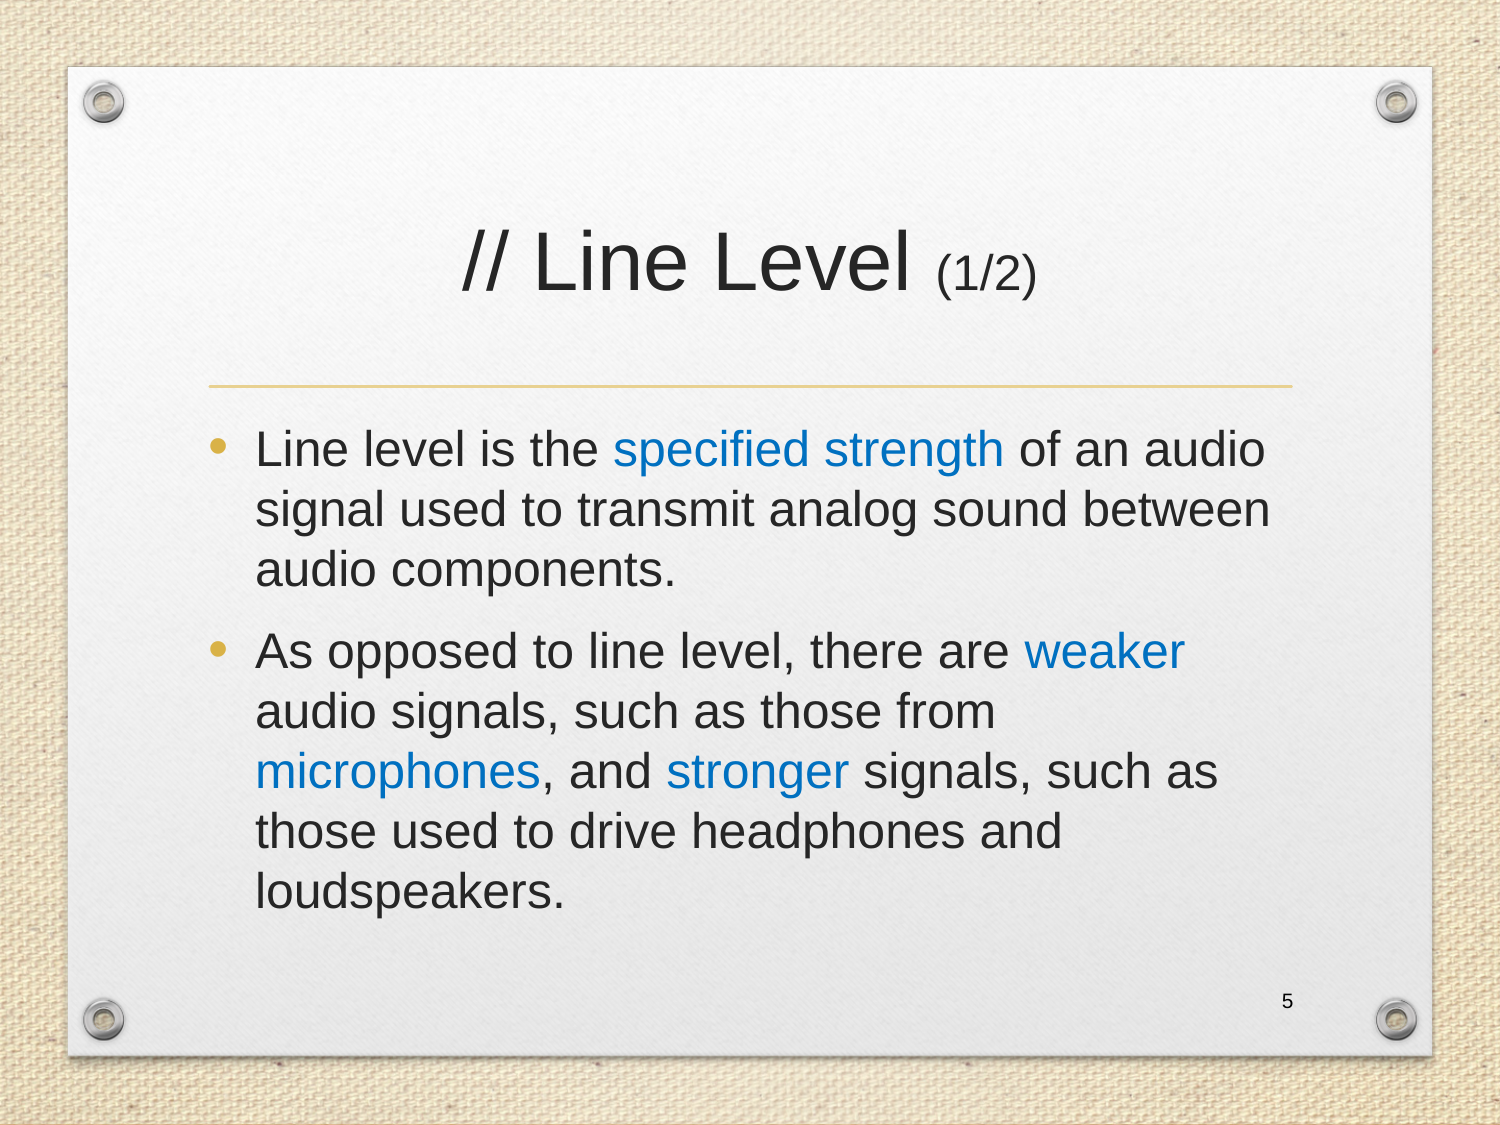

# // Line Level (1/2)
Line level is the specified strength of an audio signal used to transmit analog sound between audio components.
As opposed to line level, there are weaker audio signals, such as those from microphones, and stronger signals, such as those used to drive headphones and loudspeakers.

5